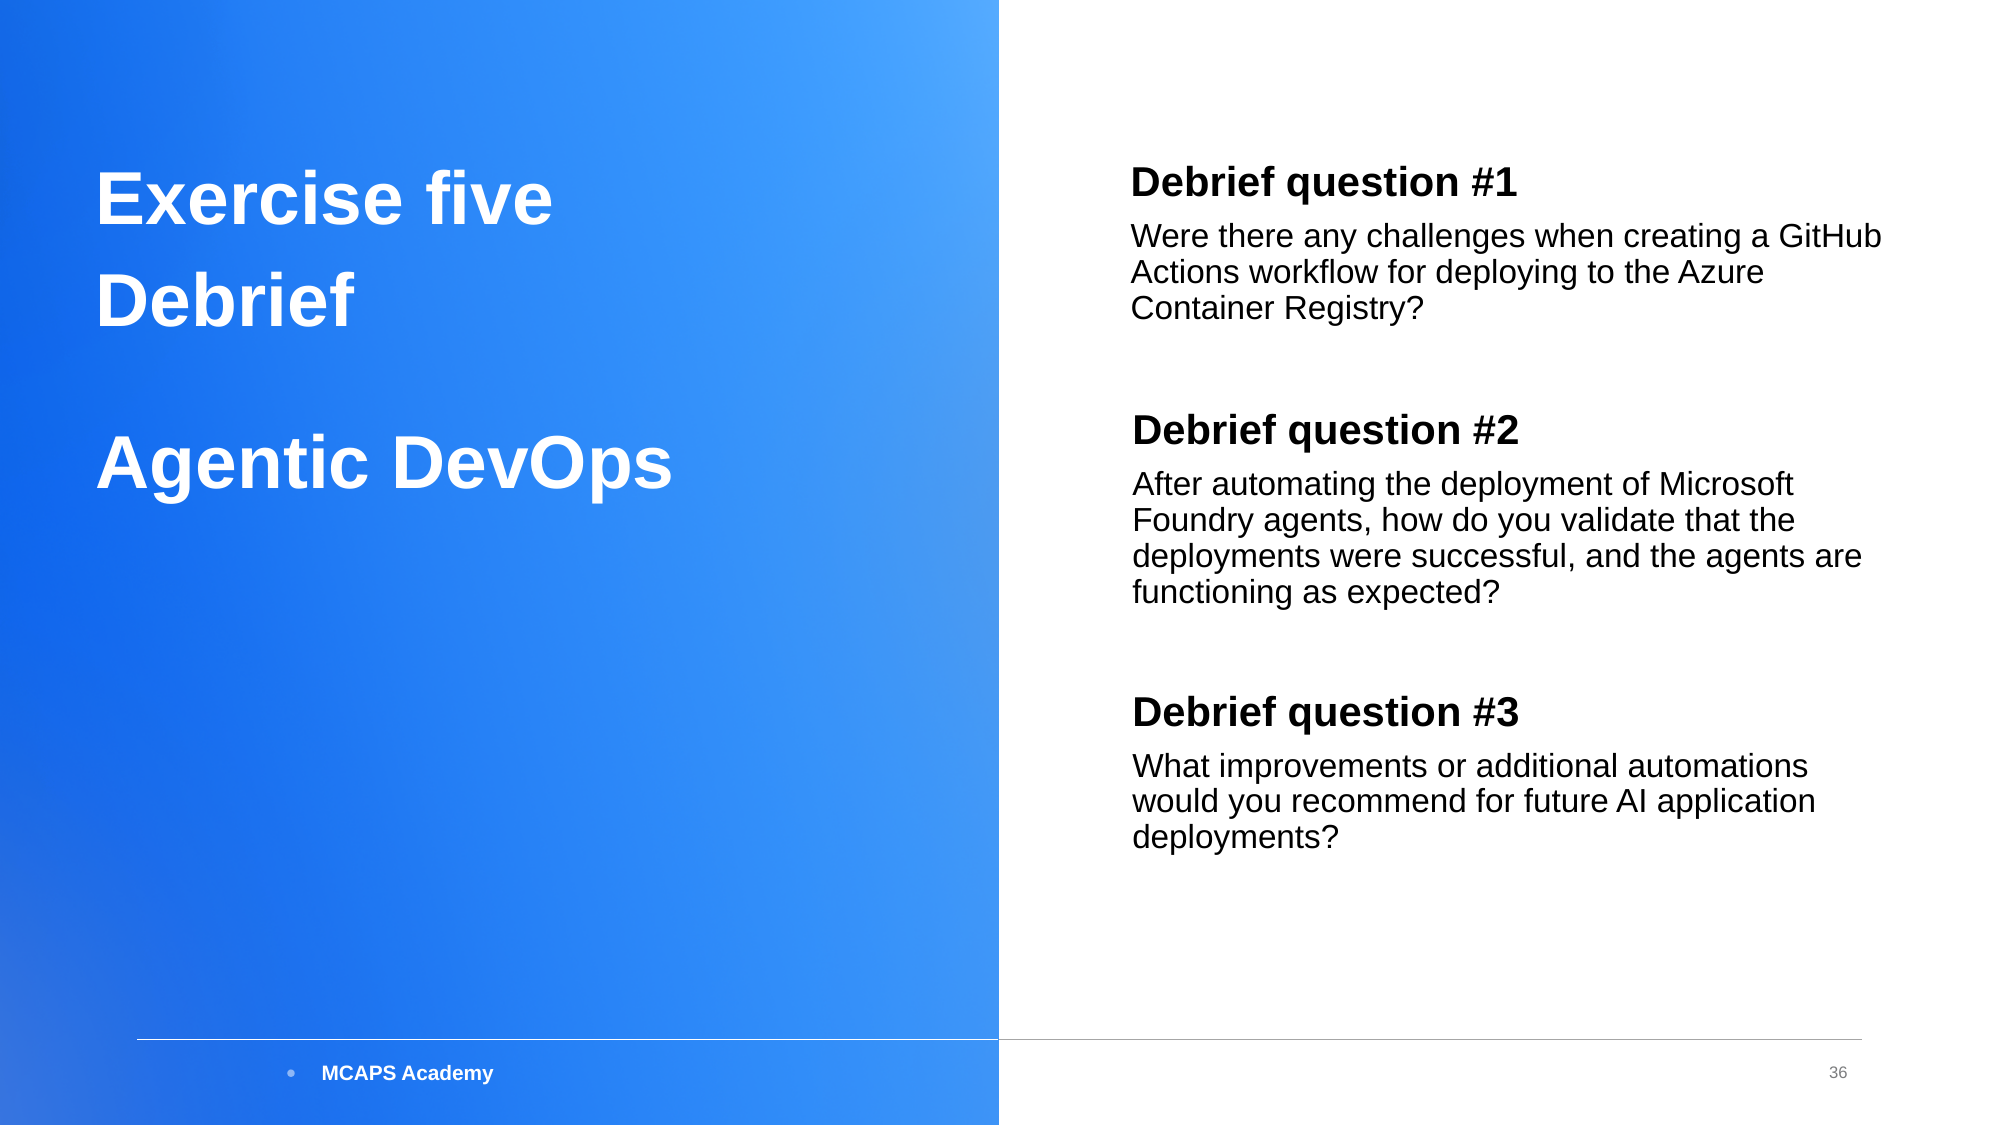

Exercise five
Debrief
Agentic DevOps
Debrief question #1
Were there any challenges when creating a GitHub Actions workflow for deploying to the Azure Container Registry?
Debrief question #2
After automating the deployment of Microsoft Foundry agents, how do you validate that the deployments were successful, and the agents are functioning as expected?
Debrief question #3
What improvements or additional automations would you recommend for future AI application deployments?
36